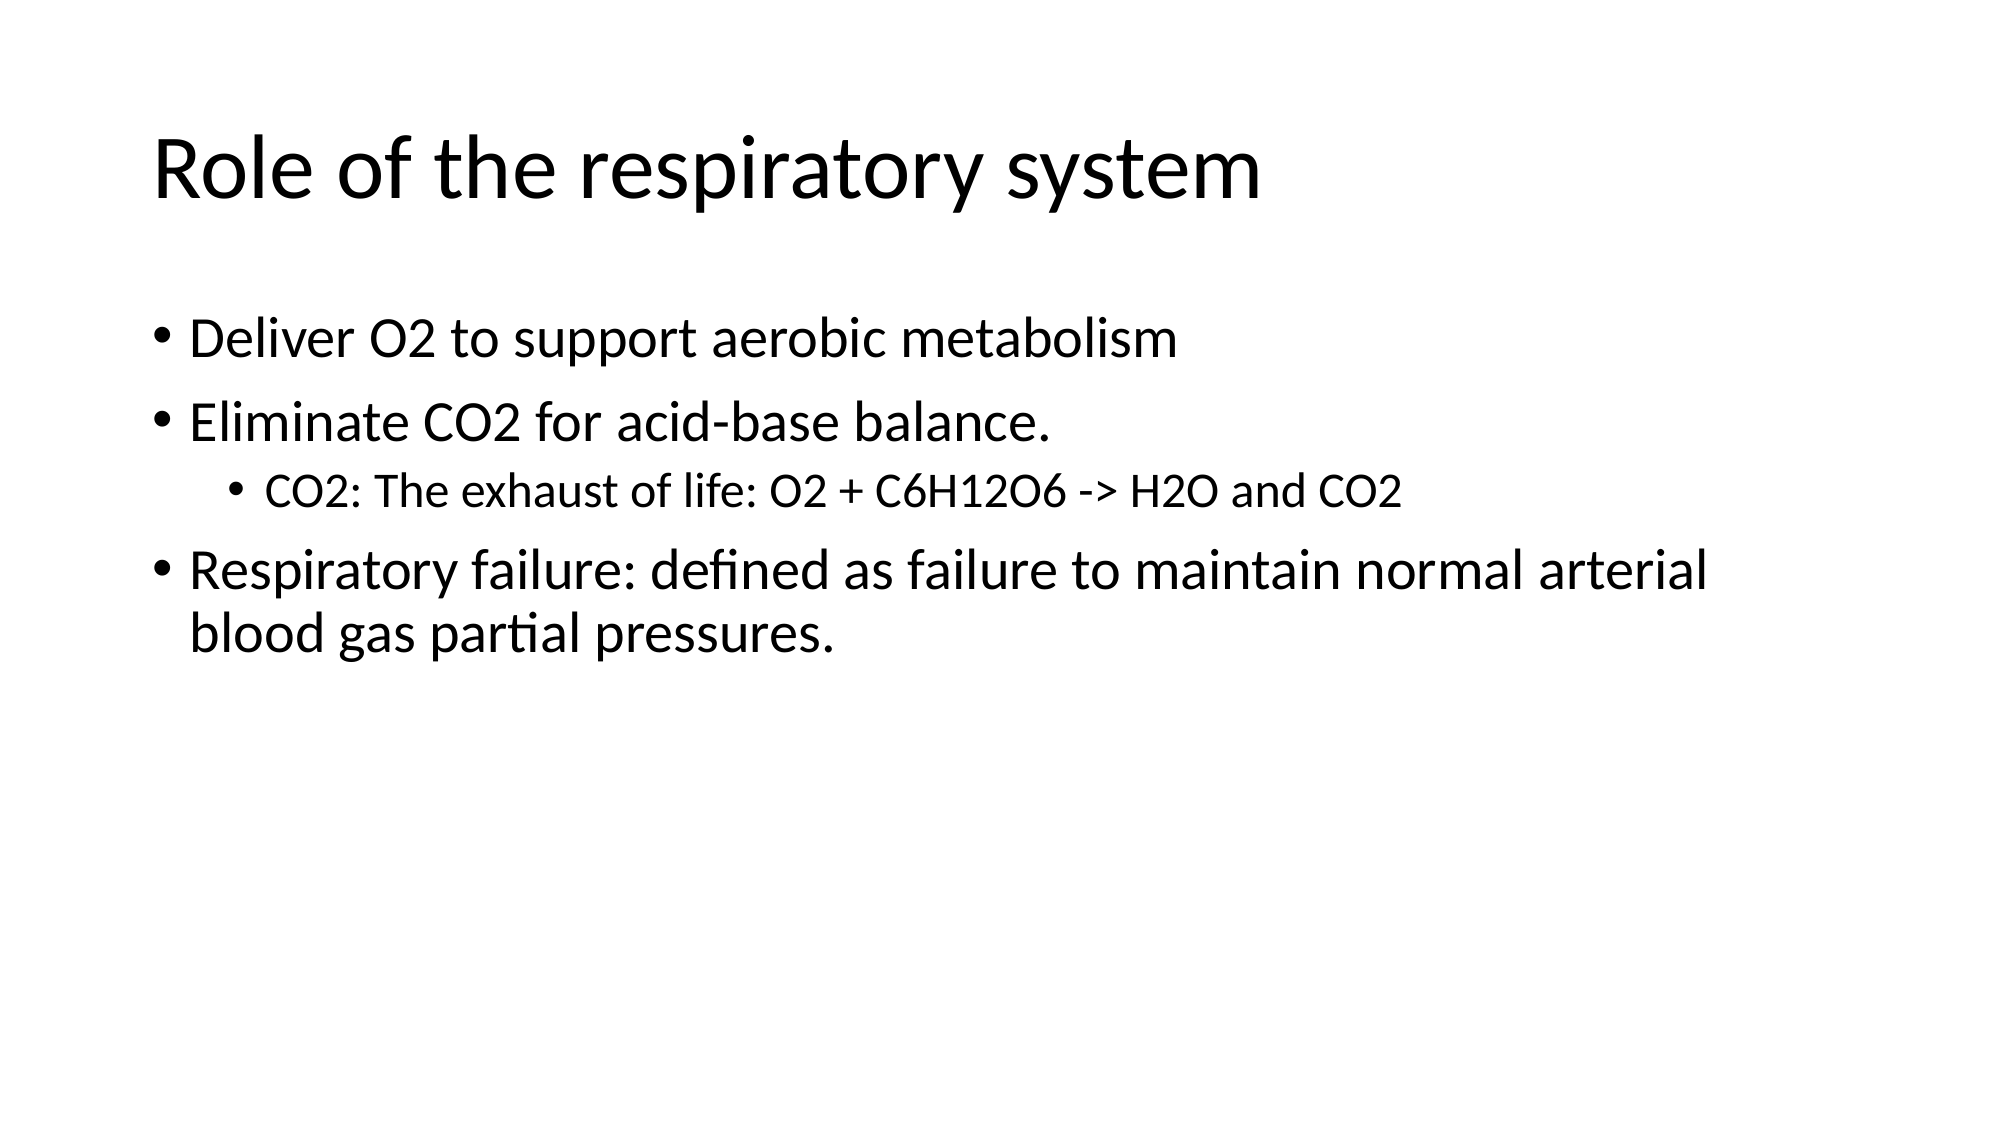

# Role of the respiratory system
Deliver O2 to support aerobic metabolism
Eliminate CO2 for acid-base balance.
CO2: The exhaust of life: O2 + C6H12O6 -> H2O and CO2
Respiratory failure: defined as failure to maintain normal arterial blood gas partial pressures.